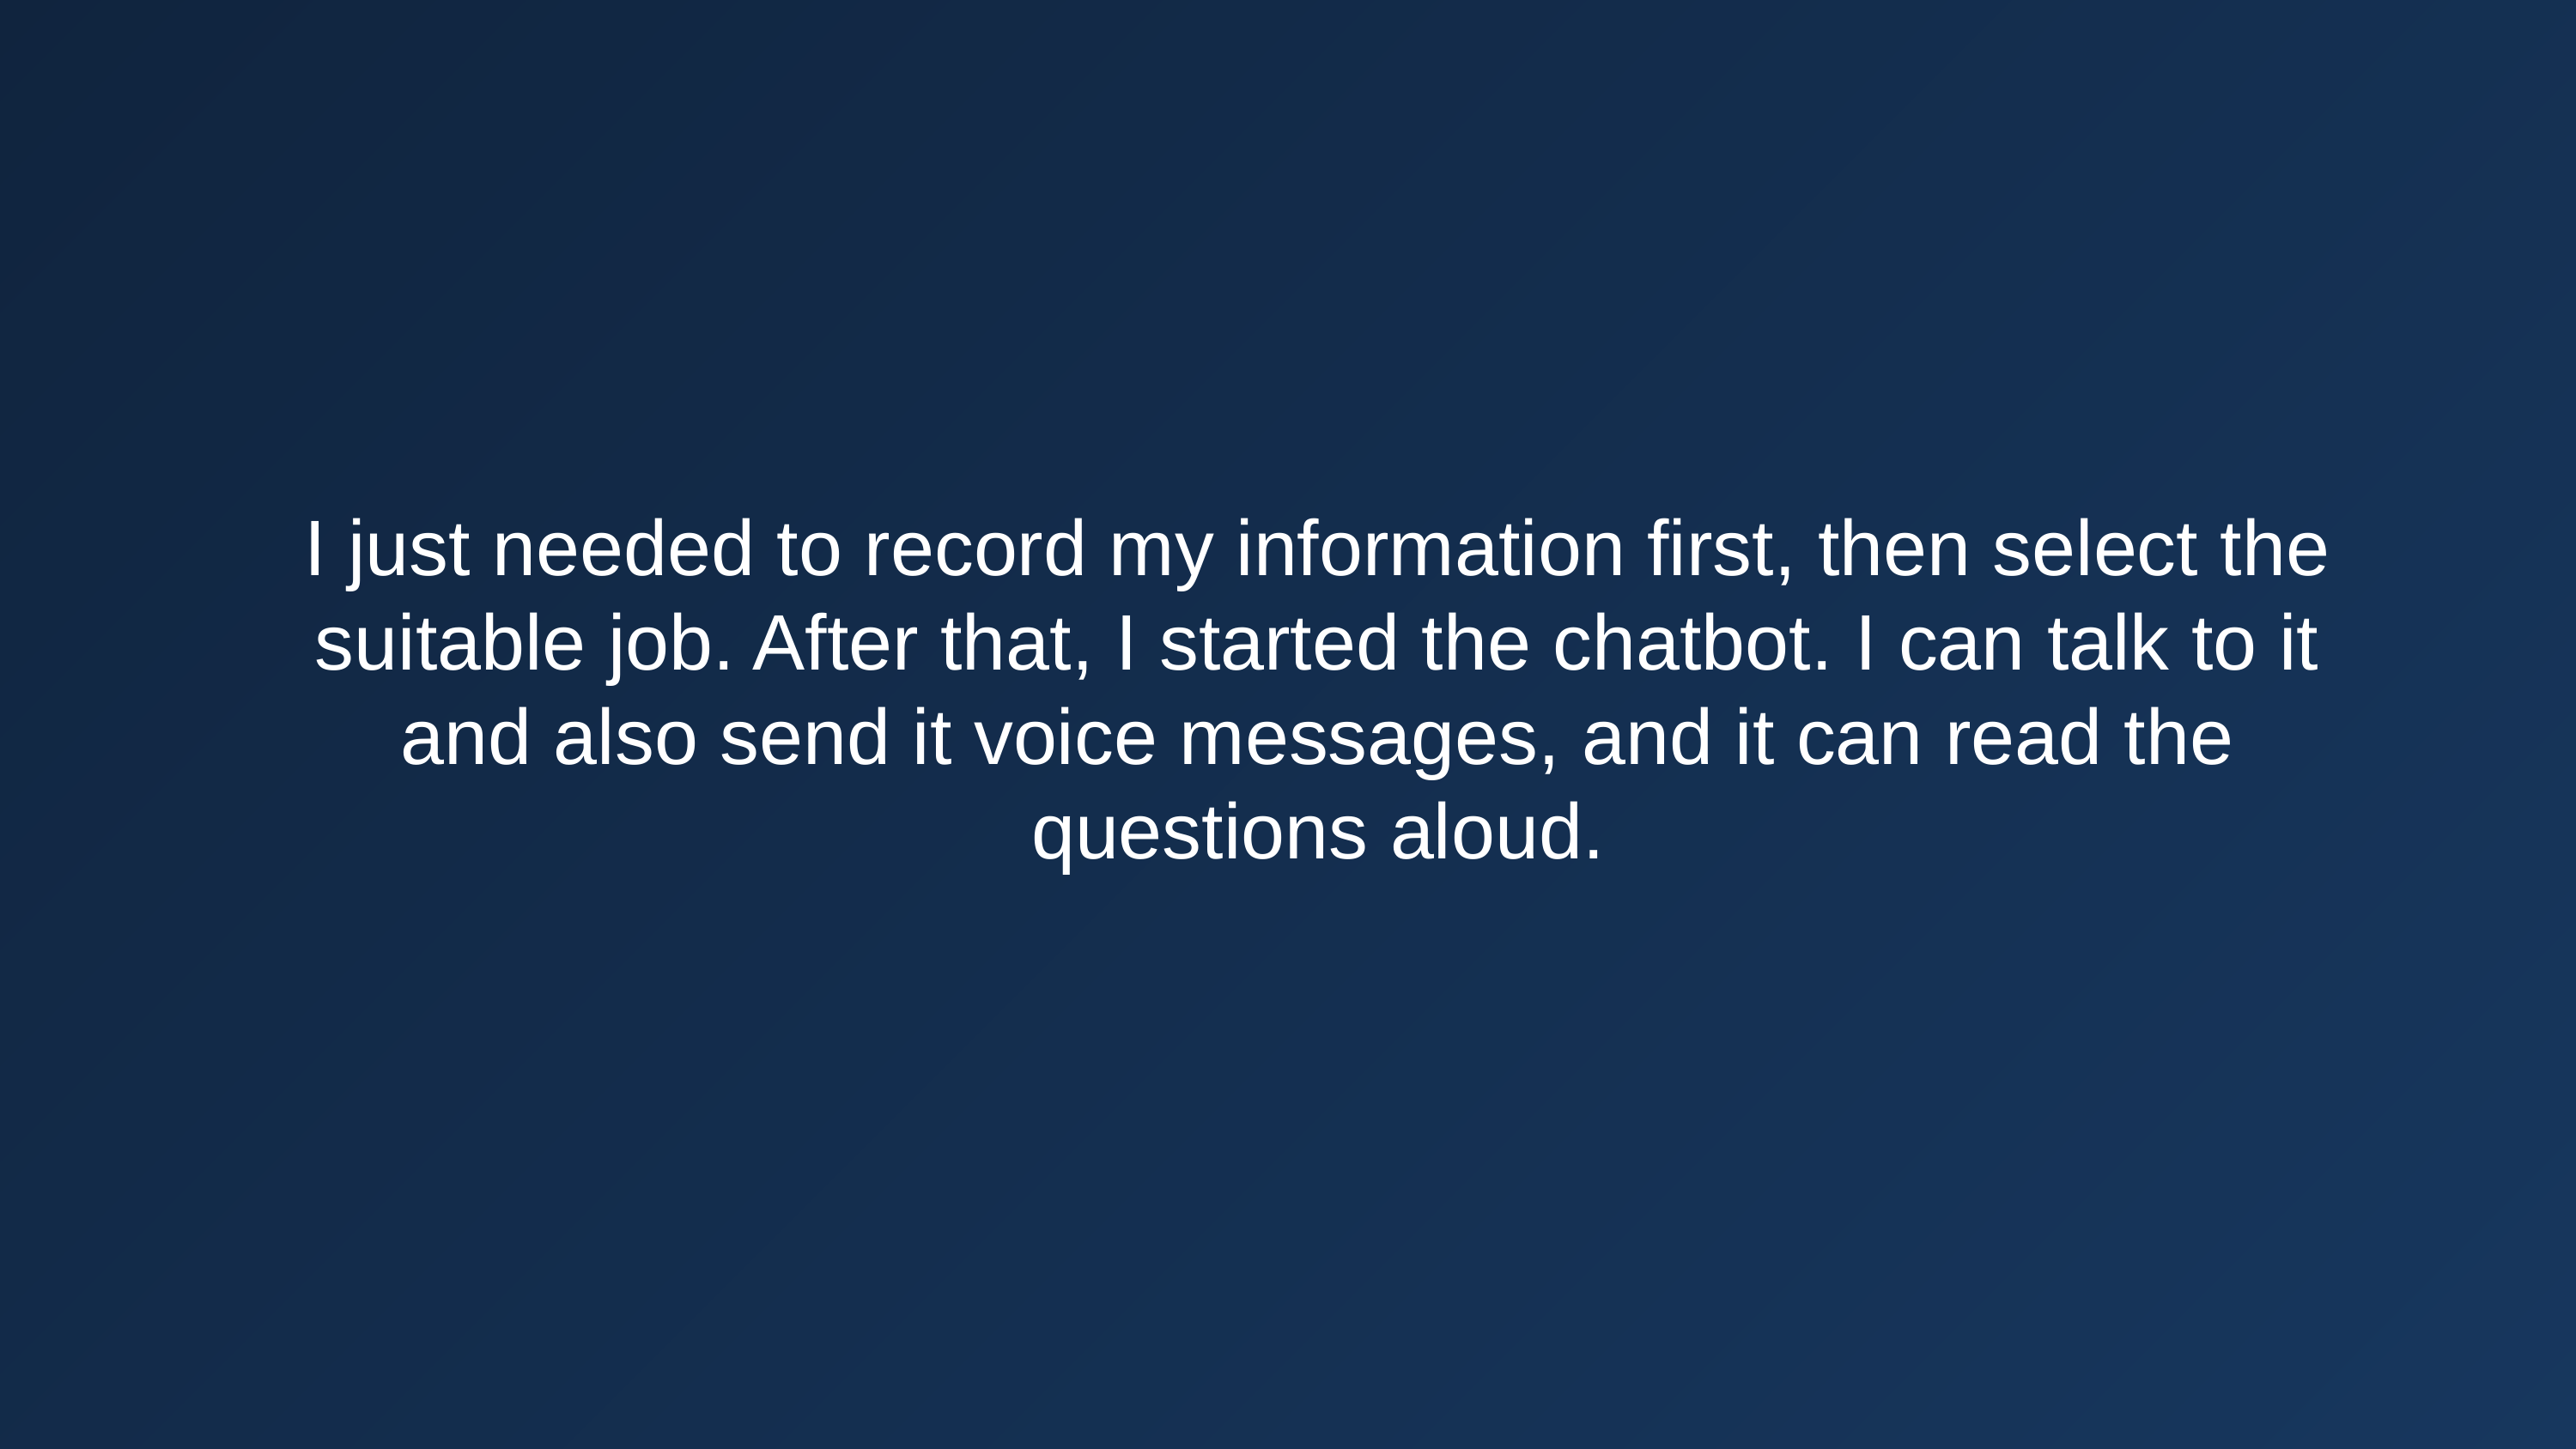

I just needed to record my information first, then select the suitable job. After that, I started the chatbot. I can talk to it and also send it voice messages, and it can read the questions aloud.